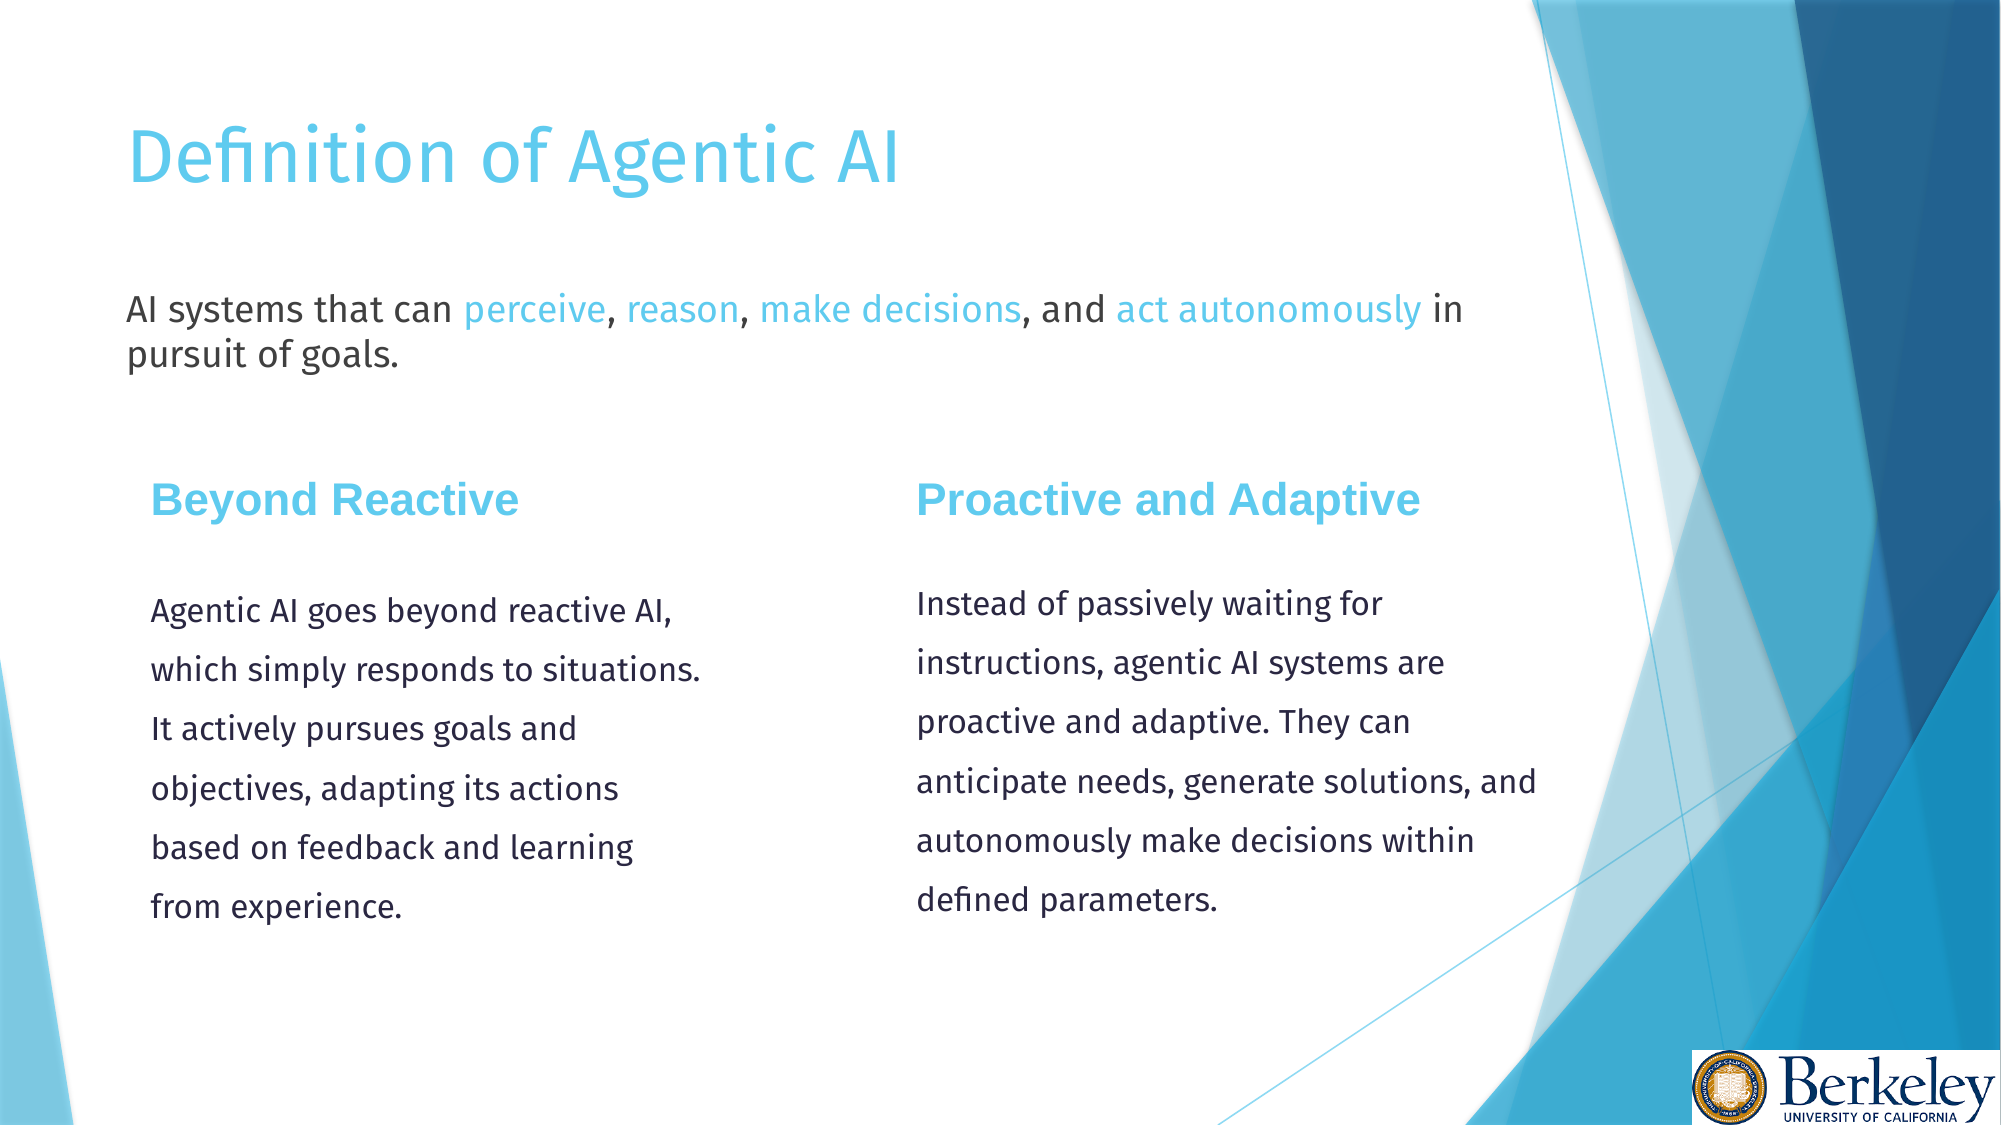

# Definition of Agentic AI
AI systems that can perceive, reason, make decisions, and act autonomously in pursuit of goals.

Beyond Reactive
Proactive and Adaptive
Instead of passively waiting for instructions, agentic AI systems are proactive and adaptive. They can anticipate needs, generate solutions, and autonomously make decisions within defined parameters.
Agentic AI goes beyond reactive AI, which simply responds to situations. It actively pursues goals and objectives, adapting its actions based on feedback and learning from experience.